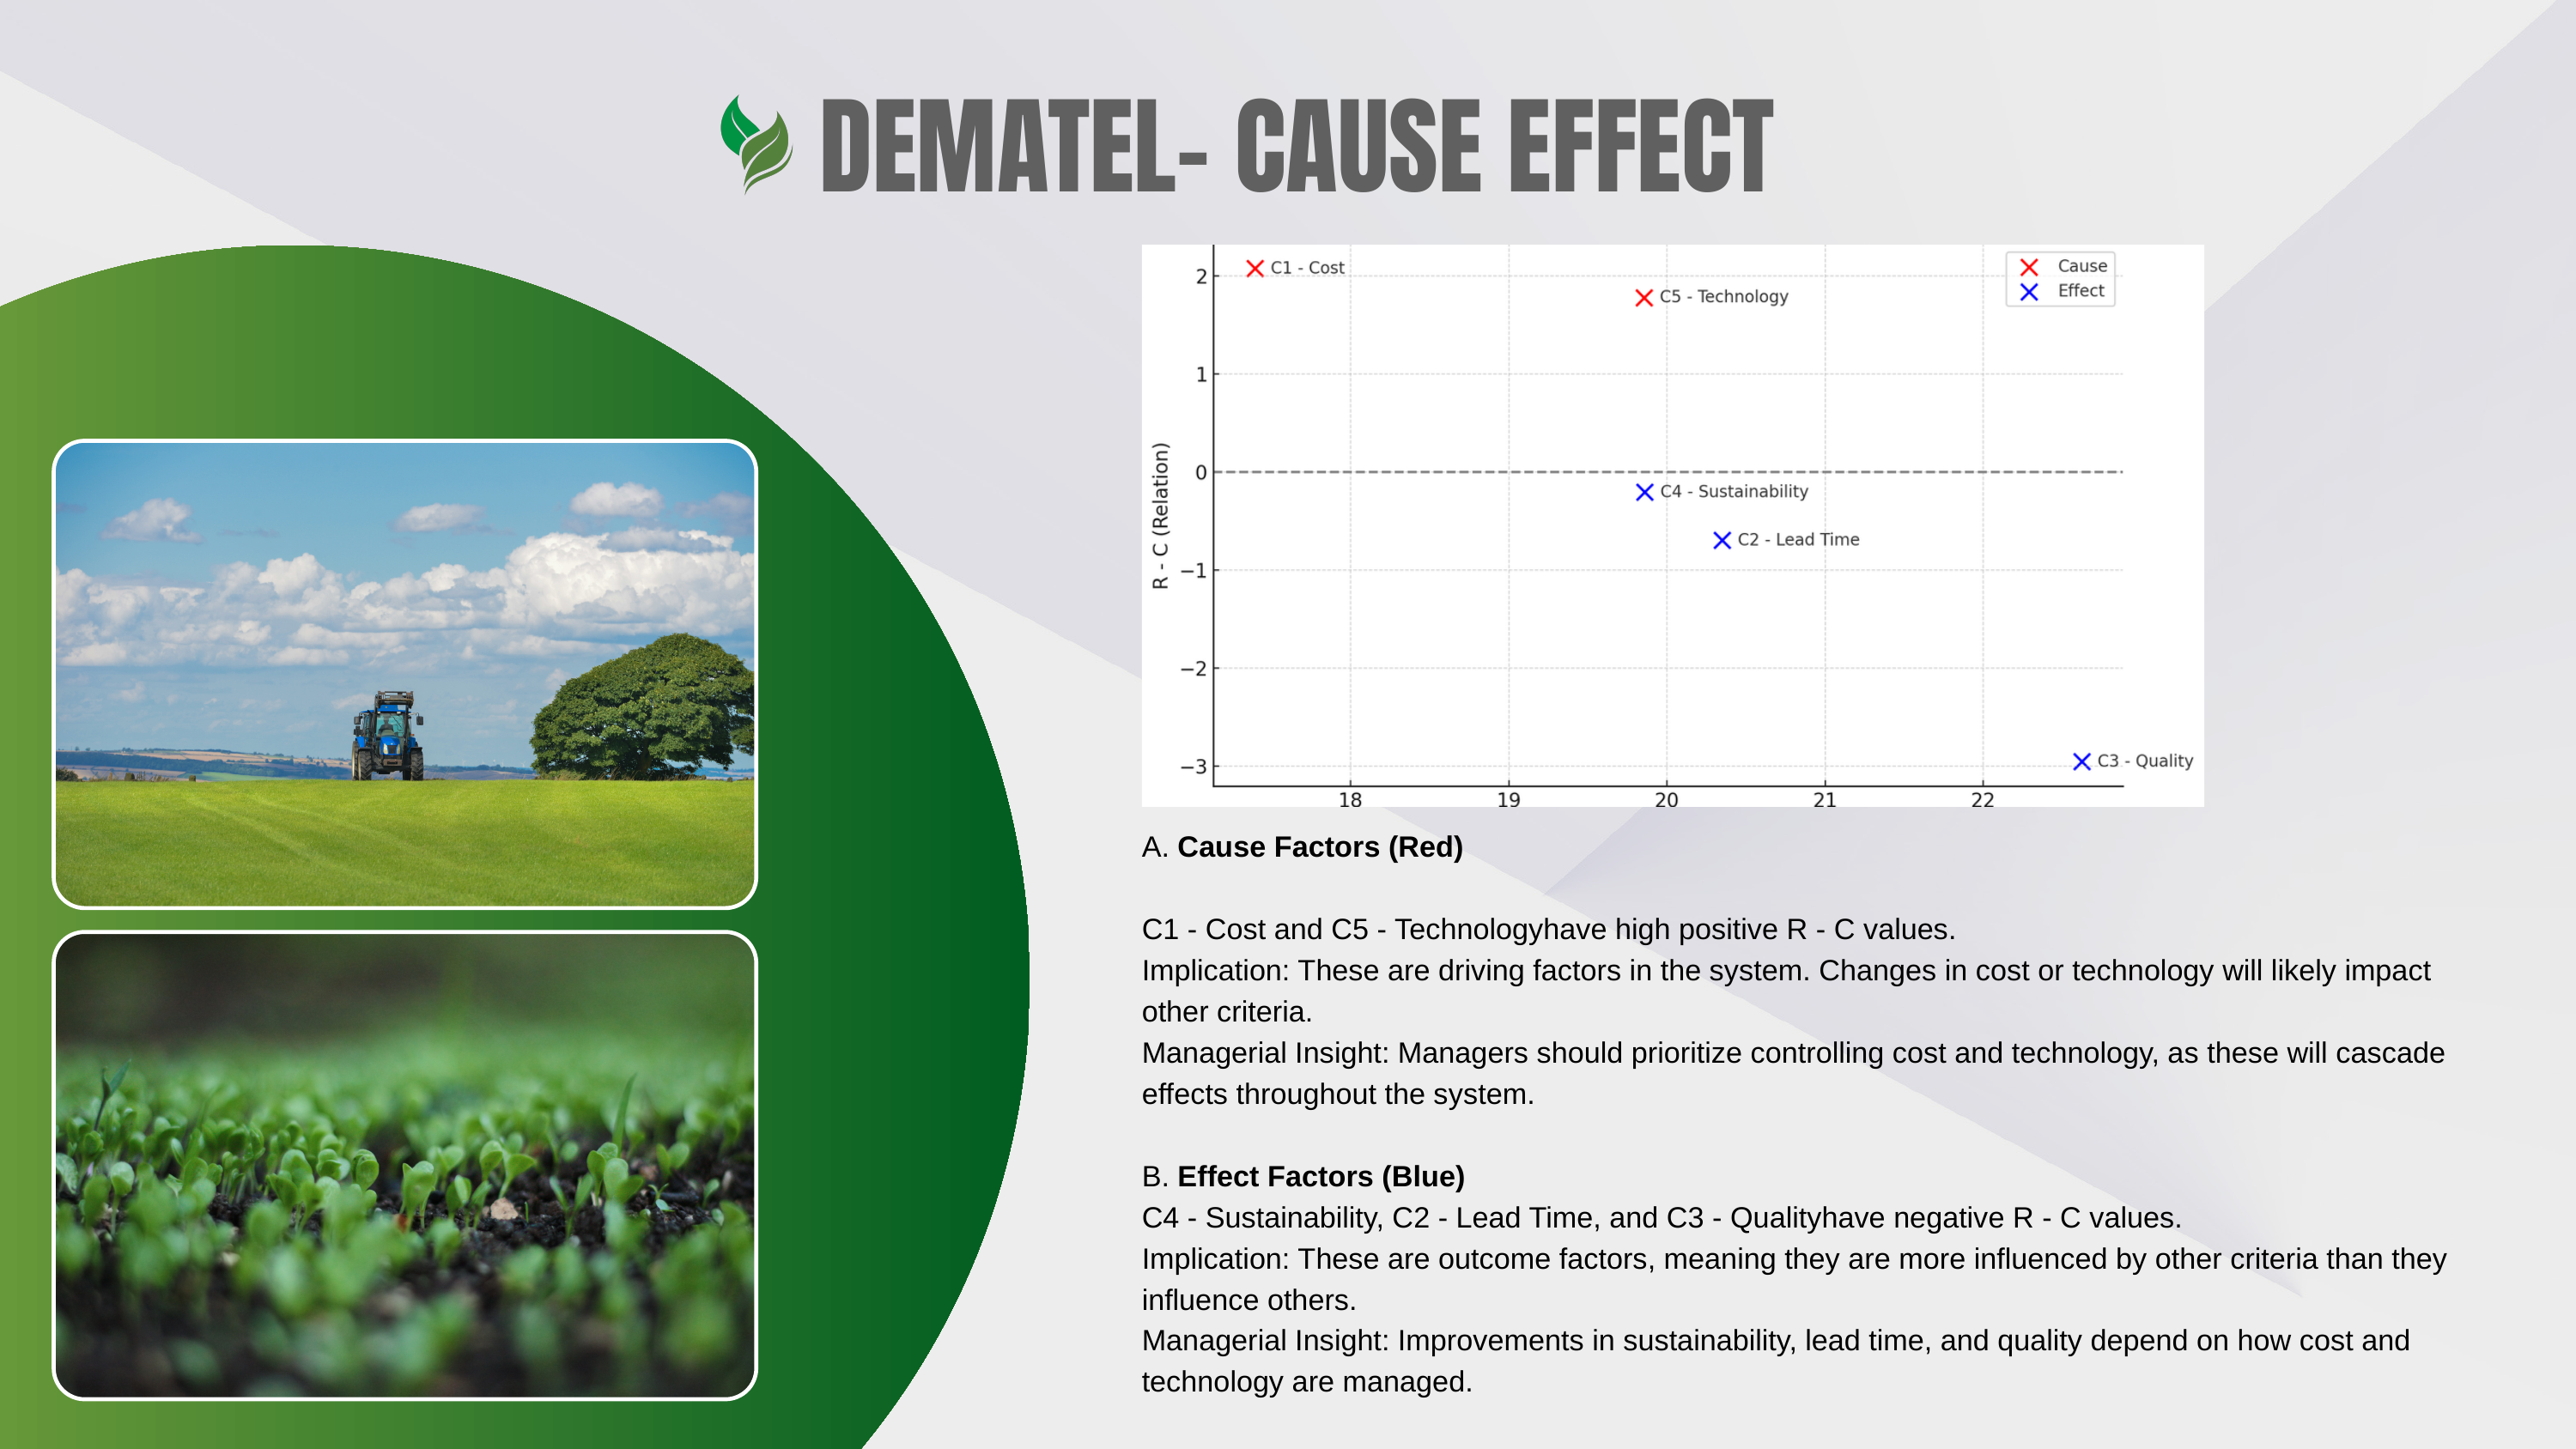

DEMATEL- CAUSE EFFECT

A. Cause Factors (Red)

C1 - Cost and C5 - Technologyhave high positive R - C values.
Implication: These are driving factors in the system. Changes in cost or technology will likely impact other criteria.
Managerial Insight: Managers should prioritize controlling cost and technology, as these will cascade effects throughout the system.

B. Effect Factors (Blue)
C4 - Sustainability, C2 - Lead Time, and C3 - Qualityhave negative R - C values.
Implication: These are outcome factors, meaning they are more influenced by other criteria than they influence others.
Managerial Insight: Improvements in sustainability, lead time, and quality depend on how cost and technology are managed.